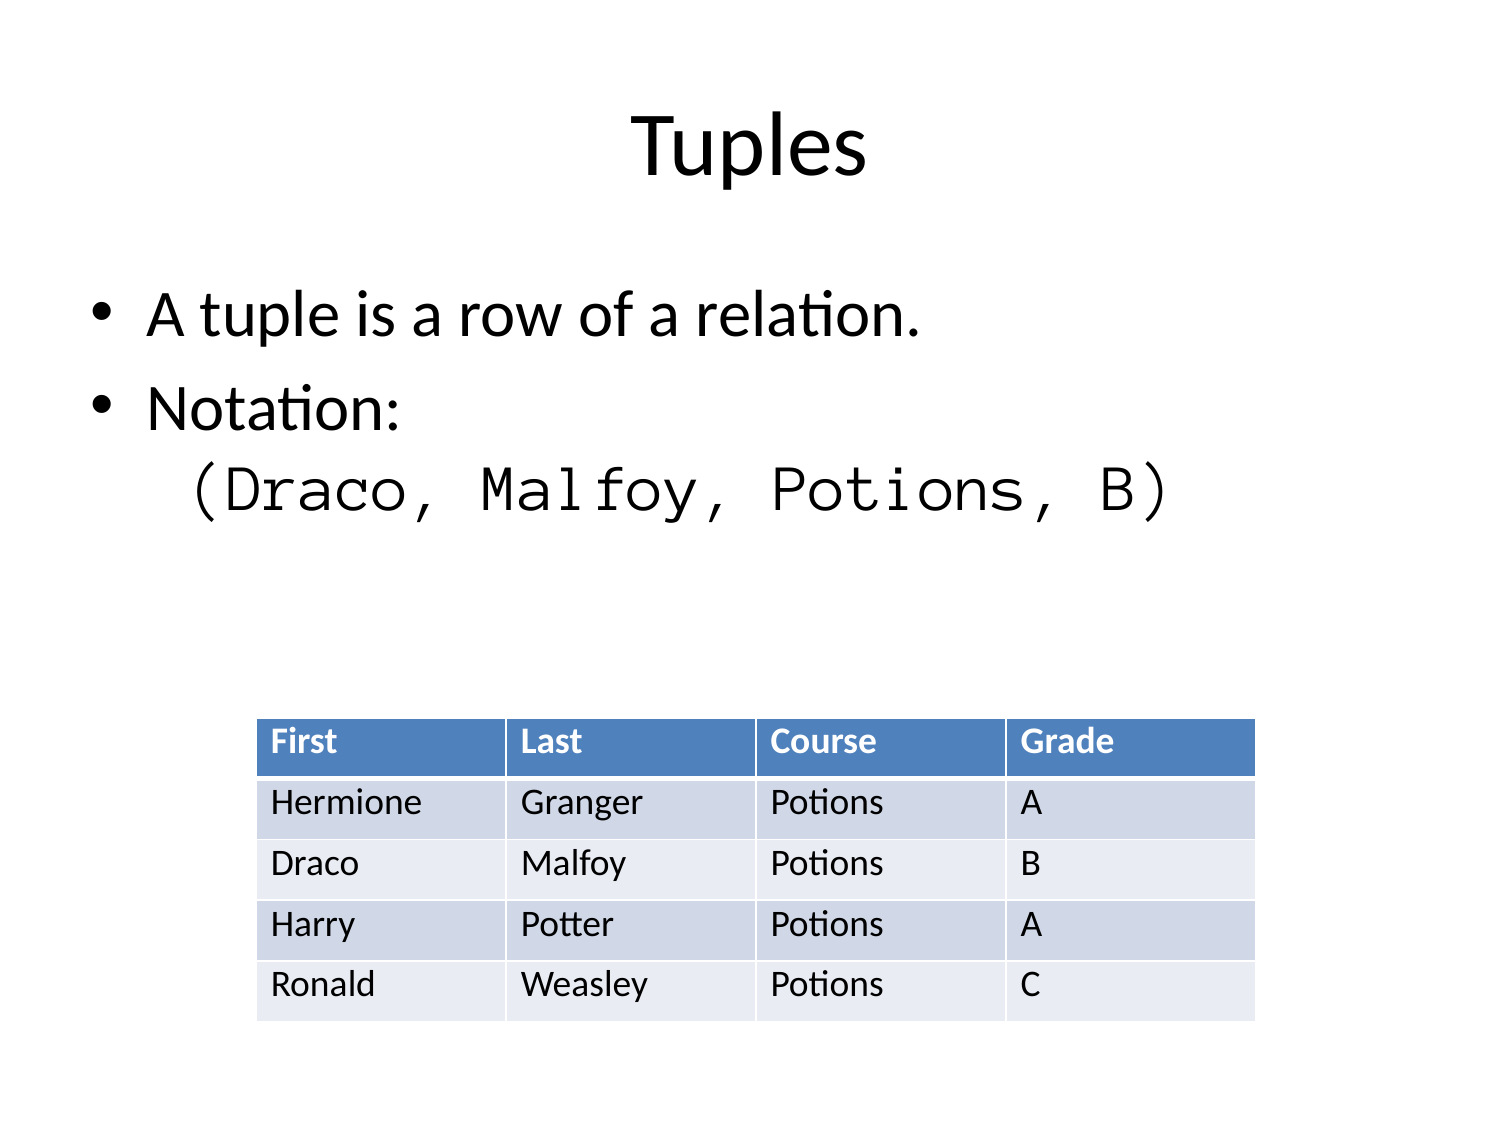

# Tuples
A tuple is a row of a relation.
Notation:
   (Draco, Malfoy, Potions, B)

| First | Last | Course | Grade |
| --- | --- | --- | --- |
| Hermione | Granger | Potions | A |
| Draco | Malfoy | Potions | B |
| Harry | Potter | Potions | A |
| Ronald | Weasley | Potions | C |